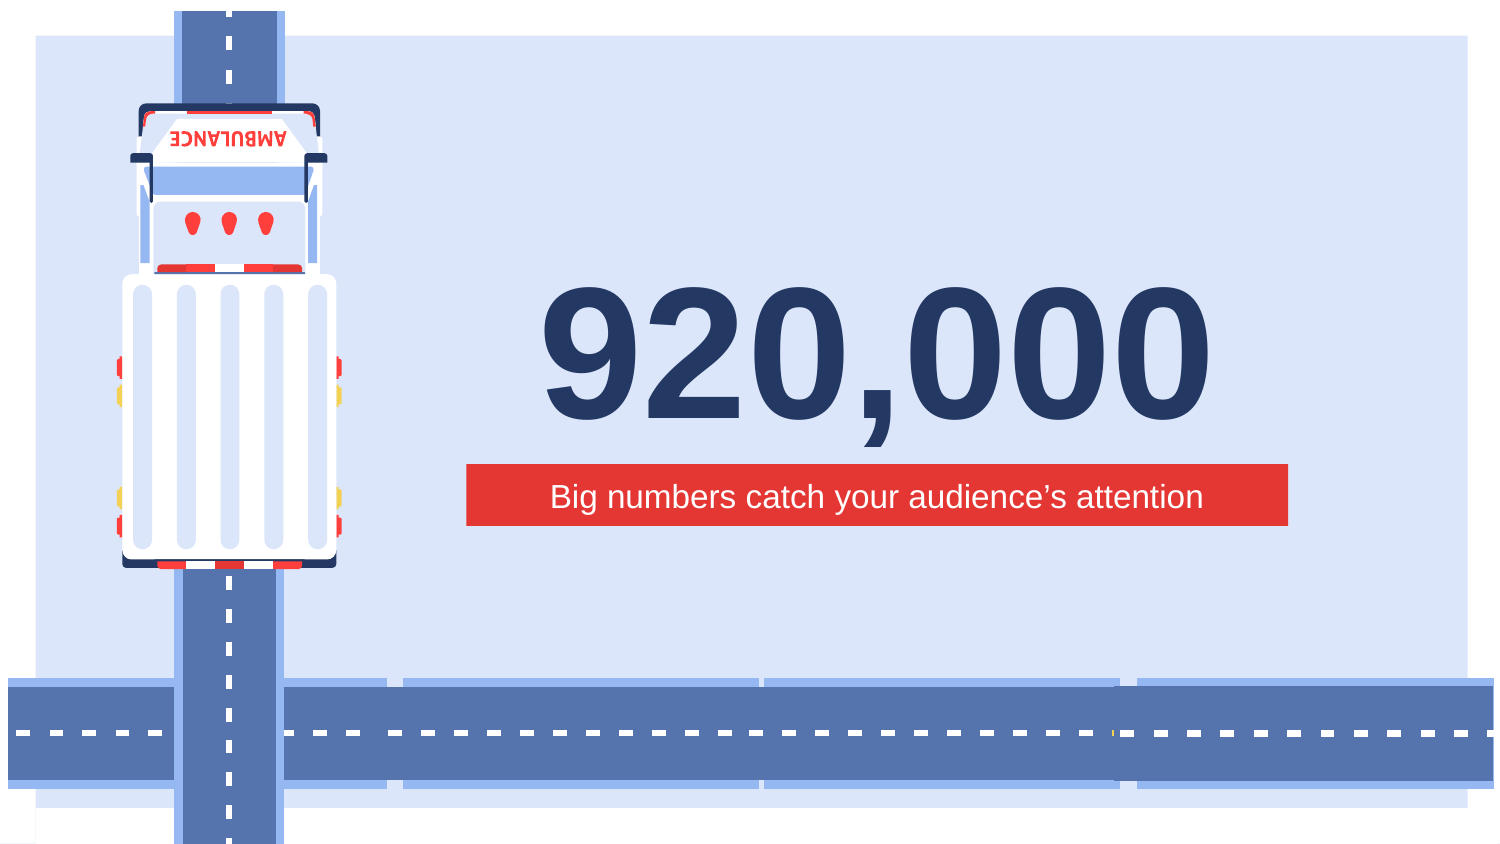

# 920,000
Big numbers catch your audience’s attention